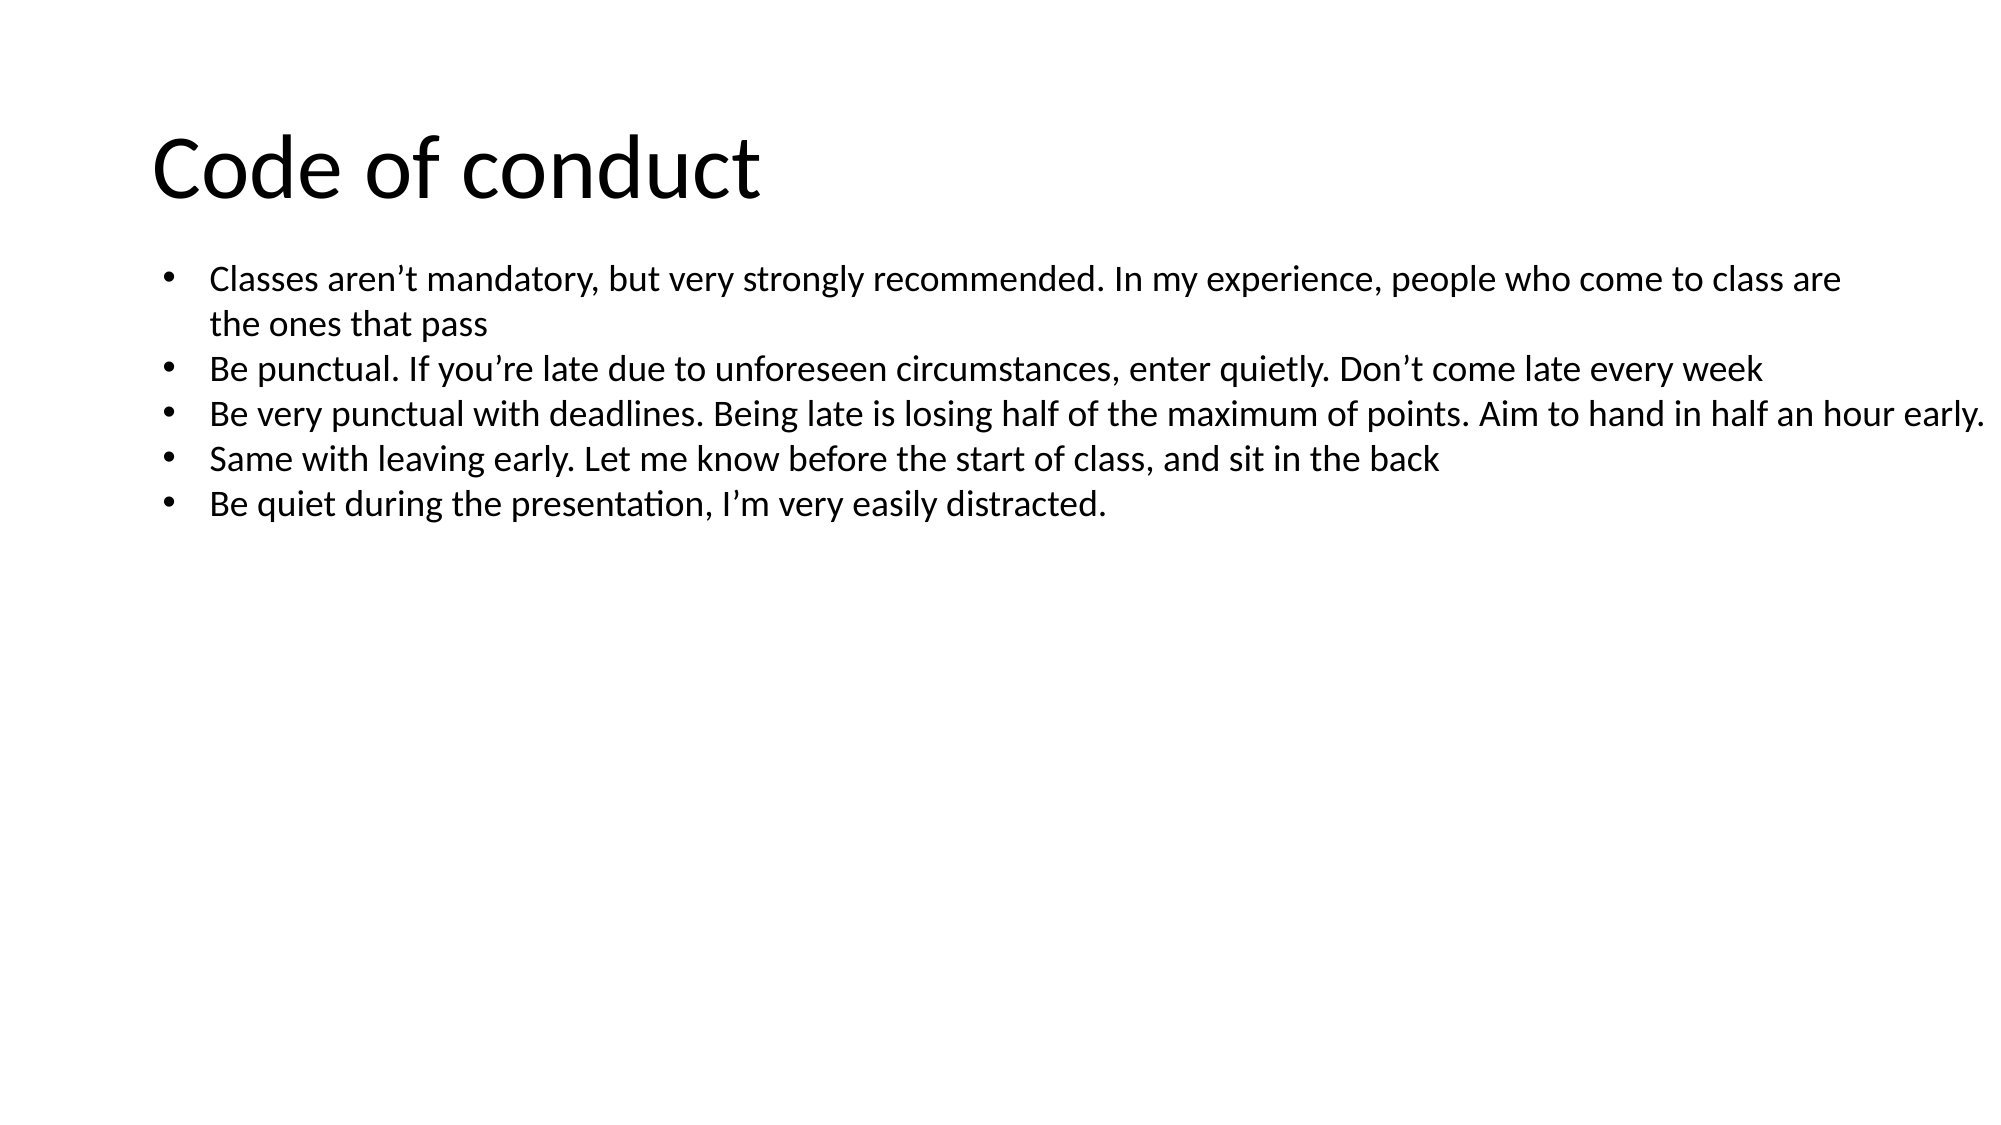

# Code of conduct
Classes aren’t mandatory, but very strongly recommended. In my experience, people who come to class are
the ones that pass
Be punctual. If you’re late due to unforeseen circumstances, enter quietly. Don’t come late every week
Be very punctual with deadlines. Being late is losing half of the maximum of points. Aim to hand in half an hour early.
Same with leaving early. Let me know before the start of class, and sit in the back
Be quiet during the presentation, I’m very easily distracted.